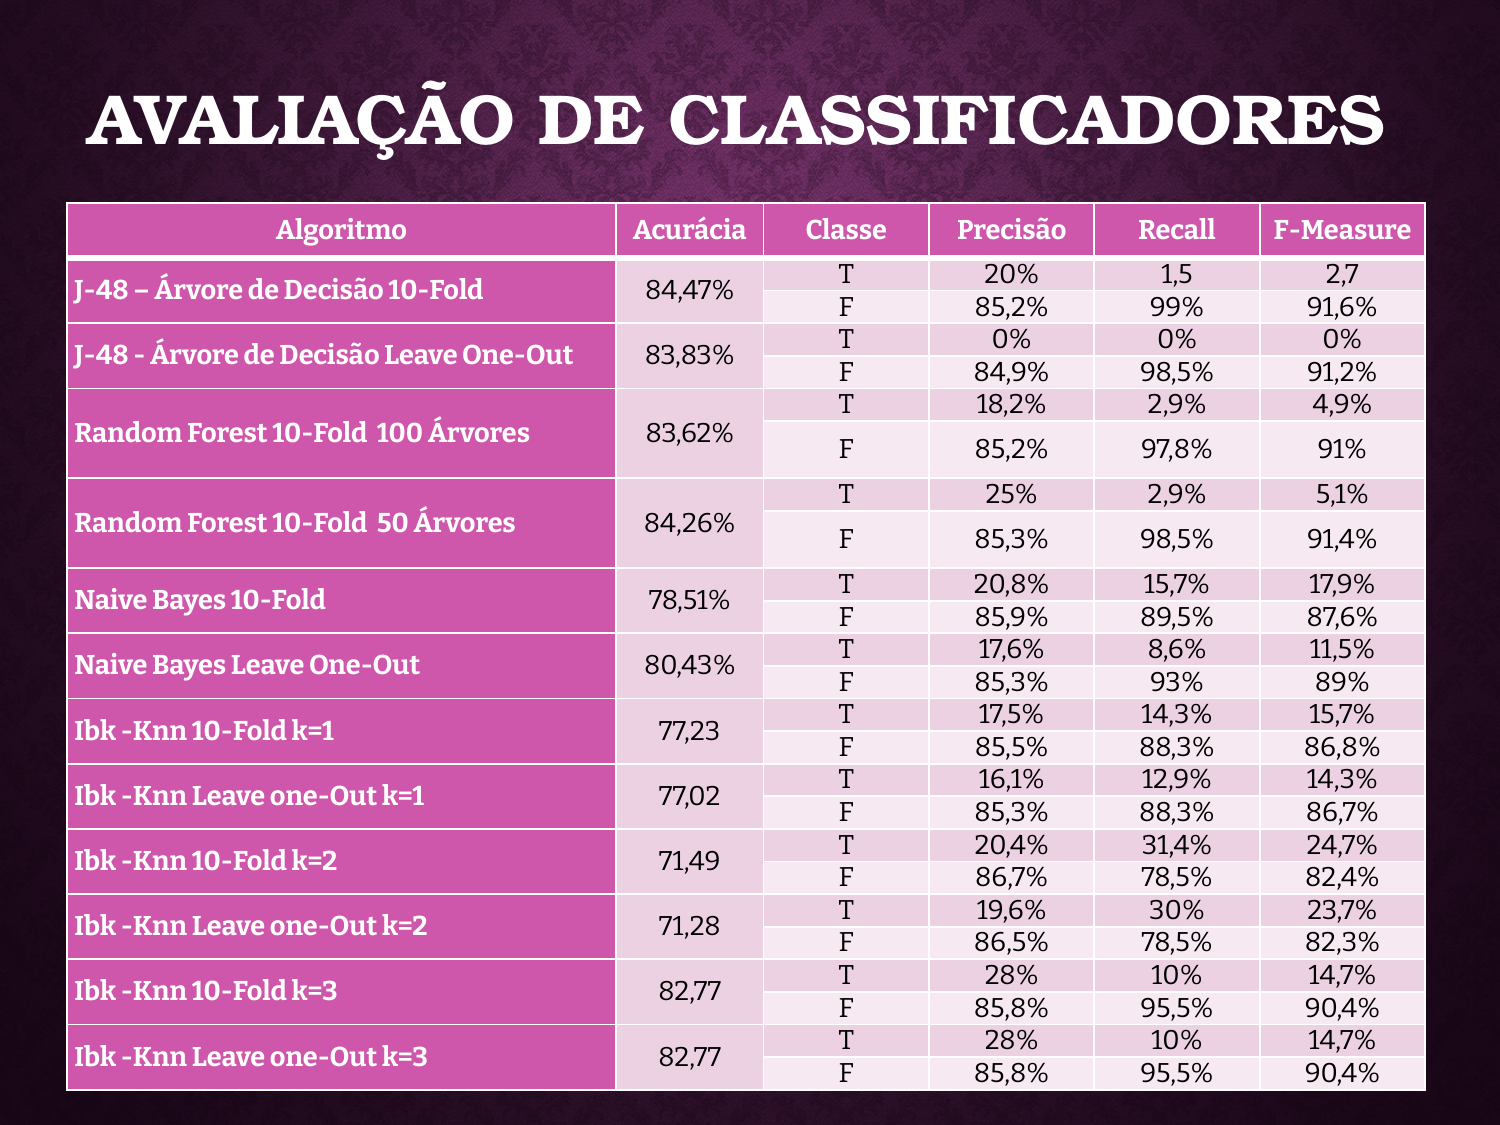

# Avaliação de Classificadores
| Algoritmo | Acurácia | Classe | Precisão | Recall | F-Measure |
| --- | --- | --- | --- | --- | --- |
| J-48 – Árvore de Decisão 10-Fold | 84,47% | T | 20% | 1,5 | 2,7 |
|  |  | F | 85,2% | 99% | 91,6% |
| J-48 - Árvore de Decisão Leave One-Out | 83,83% | T | 0% | 0% | 0% |
|  |  | F | 84,9% | 98,5% | 91,2% |
| Random Forest 10-Fold 100 Árvores | 83,62% | T | 18,2% | 2,9% | 4,9% |
|  |  | F | 85,2% | 97,8% | 91% |
| Random Forest 10-Fold 50 Árvores | 84,26% | T | 25% | 2,9% | 5,1% |
|  |  | F | 85,3% | 98,5% | 91,4% |
| Naive Bayes 10-Fold | 78,51% | T | 20,8% | 15,7% | 17,9% |
|  |  | F | 85,9% | 89,5% | 87,6% |
| Naive Bayes Leave One-Out | 80,43% | T | 17,6% | 8,6% | 11,5% |
|  |  | F | 85,3% | 93% | 89% |
| Ibk -Knn 10-Fold k=1 | 77,23 | T | 17,5% | 14,3% | 15,7% |
|  |  | F | 85,5% | 88,3% | 86,8% |
| Ibk -Knn Leave one-Out k=1 | 77,02 | T | 16,1% | 12,9% | 14,3% |
|  |  | F | 85,3% | 88,3% | 86,7% |
| Ibk -Knn 10-Fold k=2 | 71,49 | T | 20,4% | 31,4% | 24,7% |
|  |  | F | 86,7% | 78,5% | 82,4% |
| Ibk -Knn Leave one-Out k=2 | 71,28 | T | 19,6% | 30% | 23,7% |
|  |  | F | 86,5% | 78,5% | 82,3% |
| Ibk -Knn 10-Fold k=3 | 82,77 | T | 28% | 10% | 14,7% |
|  |  | F | 85,8% | 95,5% | 90,4% |
| Ibk -Knn Leave one-Out k=3 | 82,77 | T | 28% | 10% | 14,7% |
|  |  | F | 85,8% | 95,5% | 90,4% |